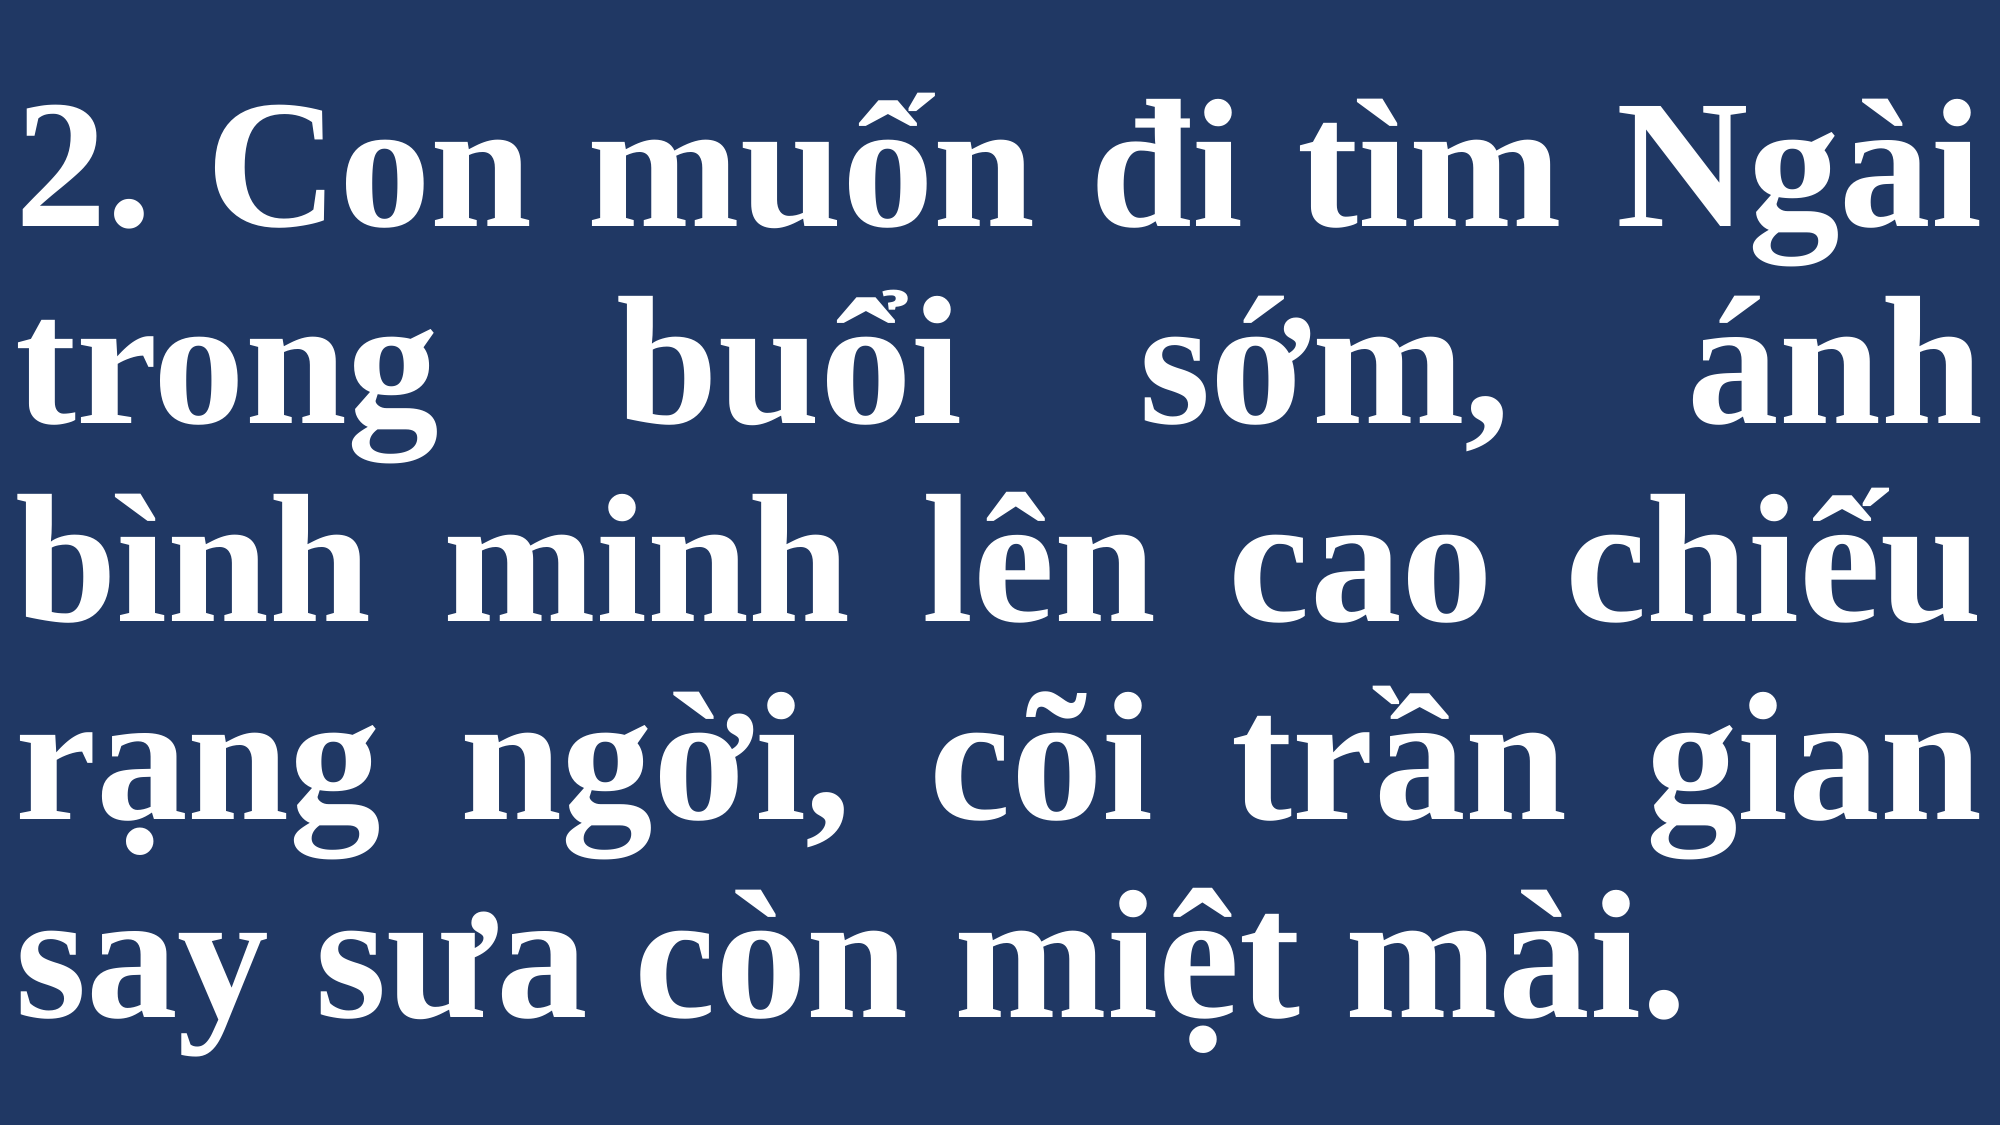

# 2. Con muốn đi tìm Ngài trong buổi sớm, ánh bình minh lên cao chiếu rạng ngời, cõi trần gian say sưa còn miệt mài.